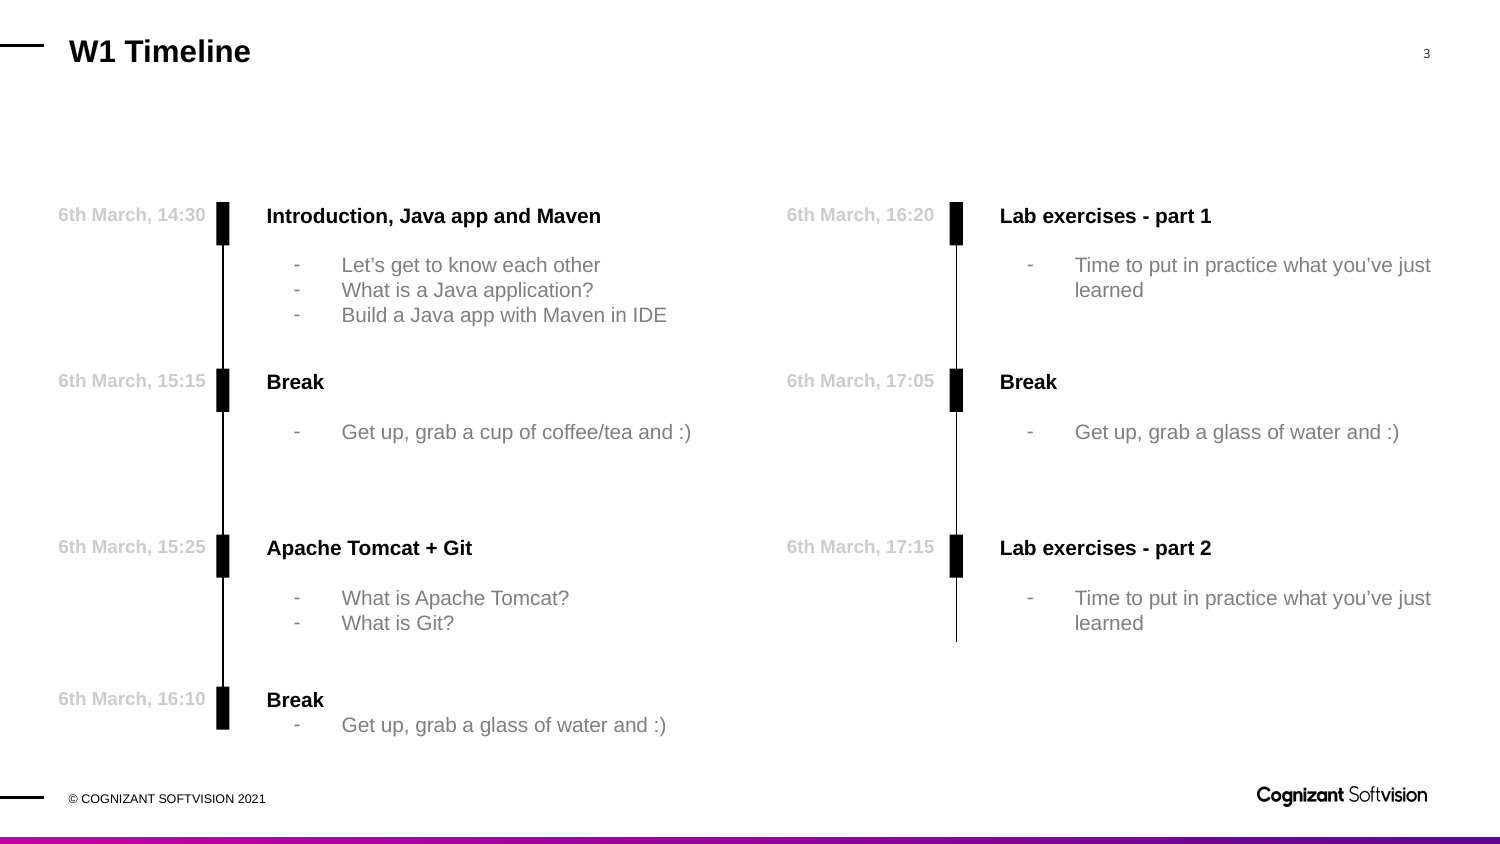

# W1 Timeline

Introduction, Java app and Maven

Let’s get to know each other
What is a Java application?
Build a Java app with Maven in IDE
Lab exercises - part 1

Time to put in practice what you’ve just learned
6th March, 14:30
6th March, 16:20

Break

Get up, grab a cup of coffee/tea and :)
Break

Get up, grab a glass of water and :)
6th March, 15:15

6th March, 17:05

Apache Tomcat + Git

What is Apache Tomcat?
What is Git?

Lab exercises - part 2

Time to put in practice what you’ve just learned
6th March, 15:25

6th March, 17:15

Break
Get up, grab a glass of water and :)

6th March, 16:10